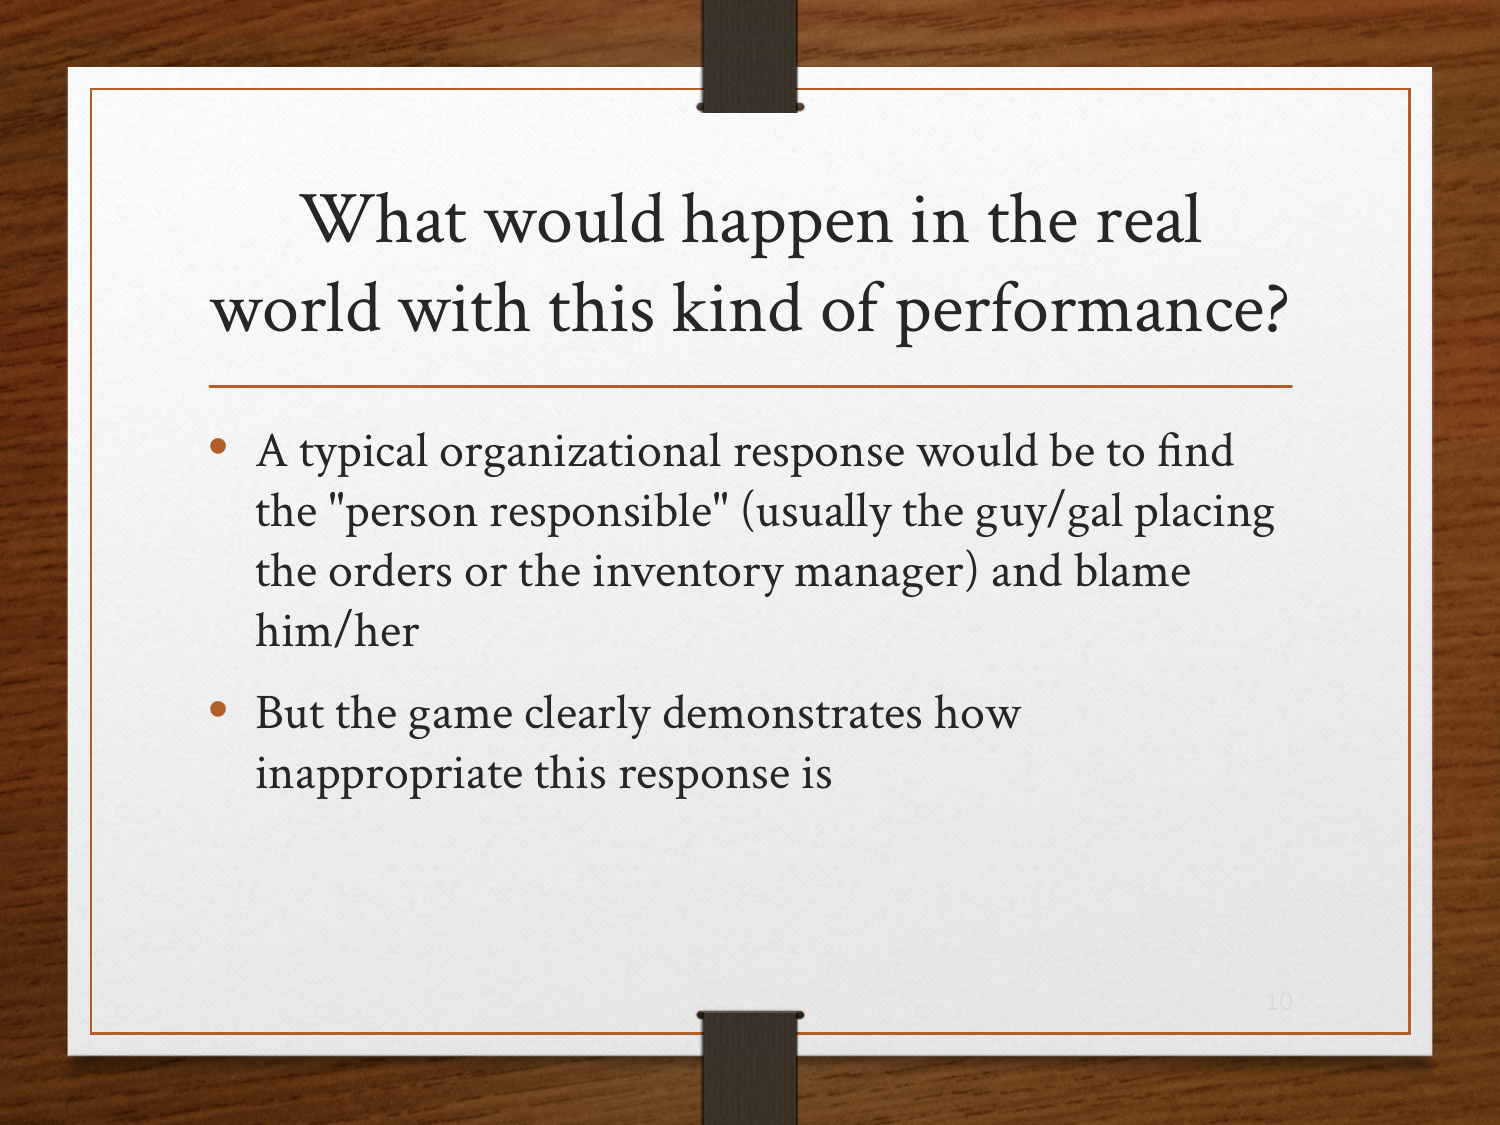

# What would happen in the real world with this kind of performance?
A typical organizational response would be to find the "person responsible" (usually the guy/gal placing the orders or the inventory manager) and blame him/her
But the game clearly demonstrates how inappropriate this response is
10